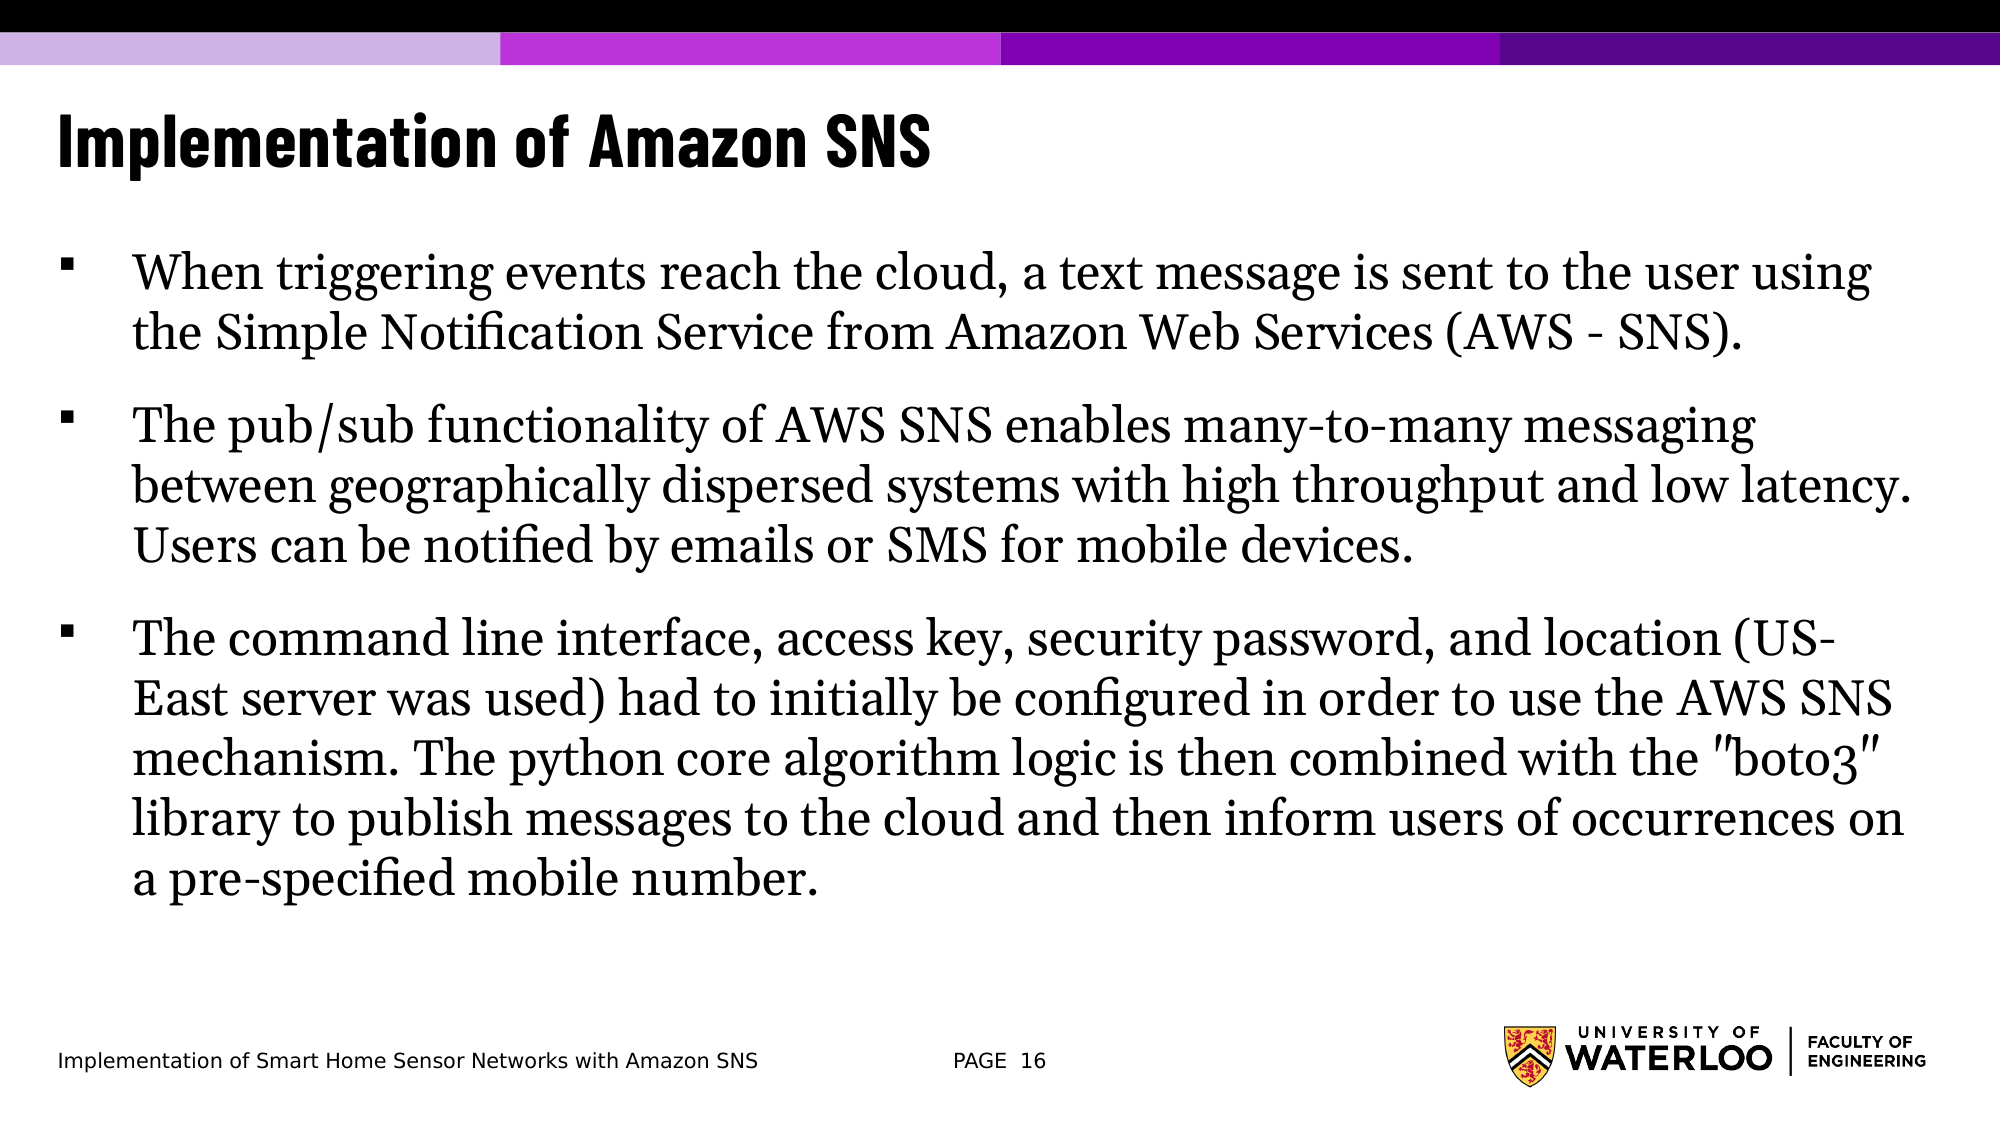

# Implementation of Amazon SNS
When triggering events reach the cloud, a text message is sent to the user using the Simple Notification Service from Amazon Web Services (AWS - SNS).
The pub/sub functionality of AWS SNS enables many-to-many messaging between geographically dispersed systems with high throughput and low latency. Users can be notified by emails or SMS for mobile devices.
The command line interface, access key, security password, and location (US-East server was used) had to initially be configured in order to use the AWS SNS mechanism. The python core algorithm logic is then combined with the "boto3" library to publish messages to the cloud and then inform users of occurrences on a pre-specified mobile number.
Implementation of Smart Home Sensor Networks with Amazon SNS
PAGE  16